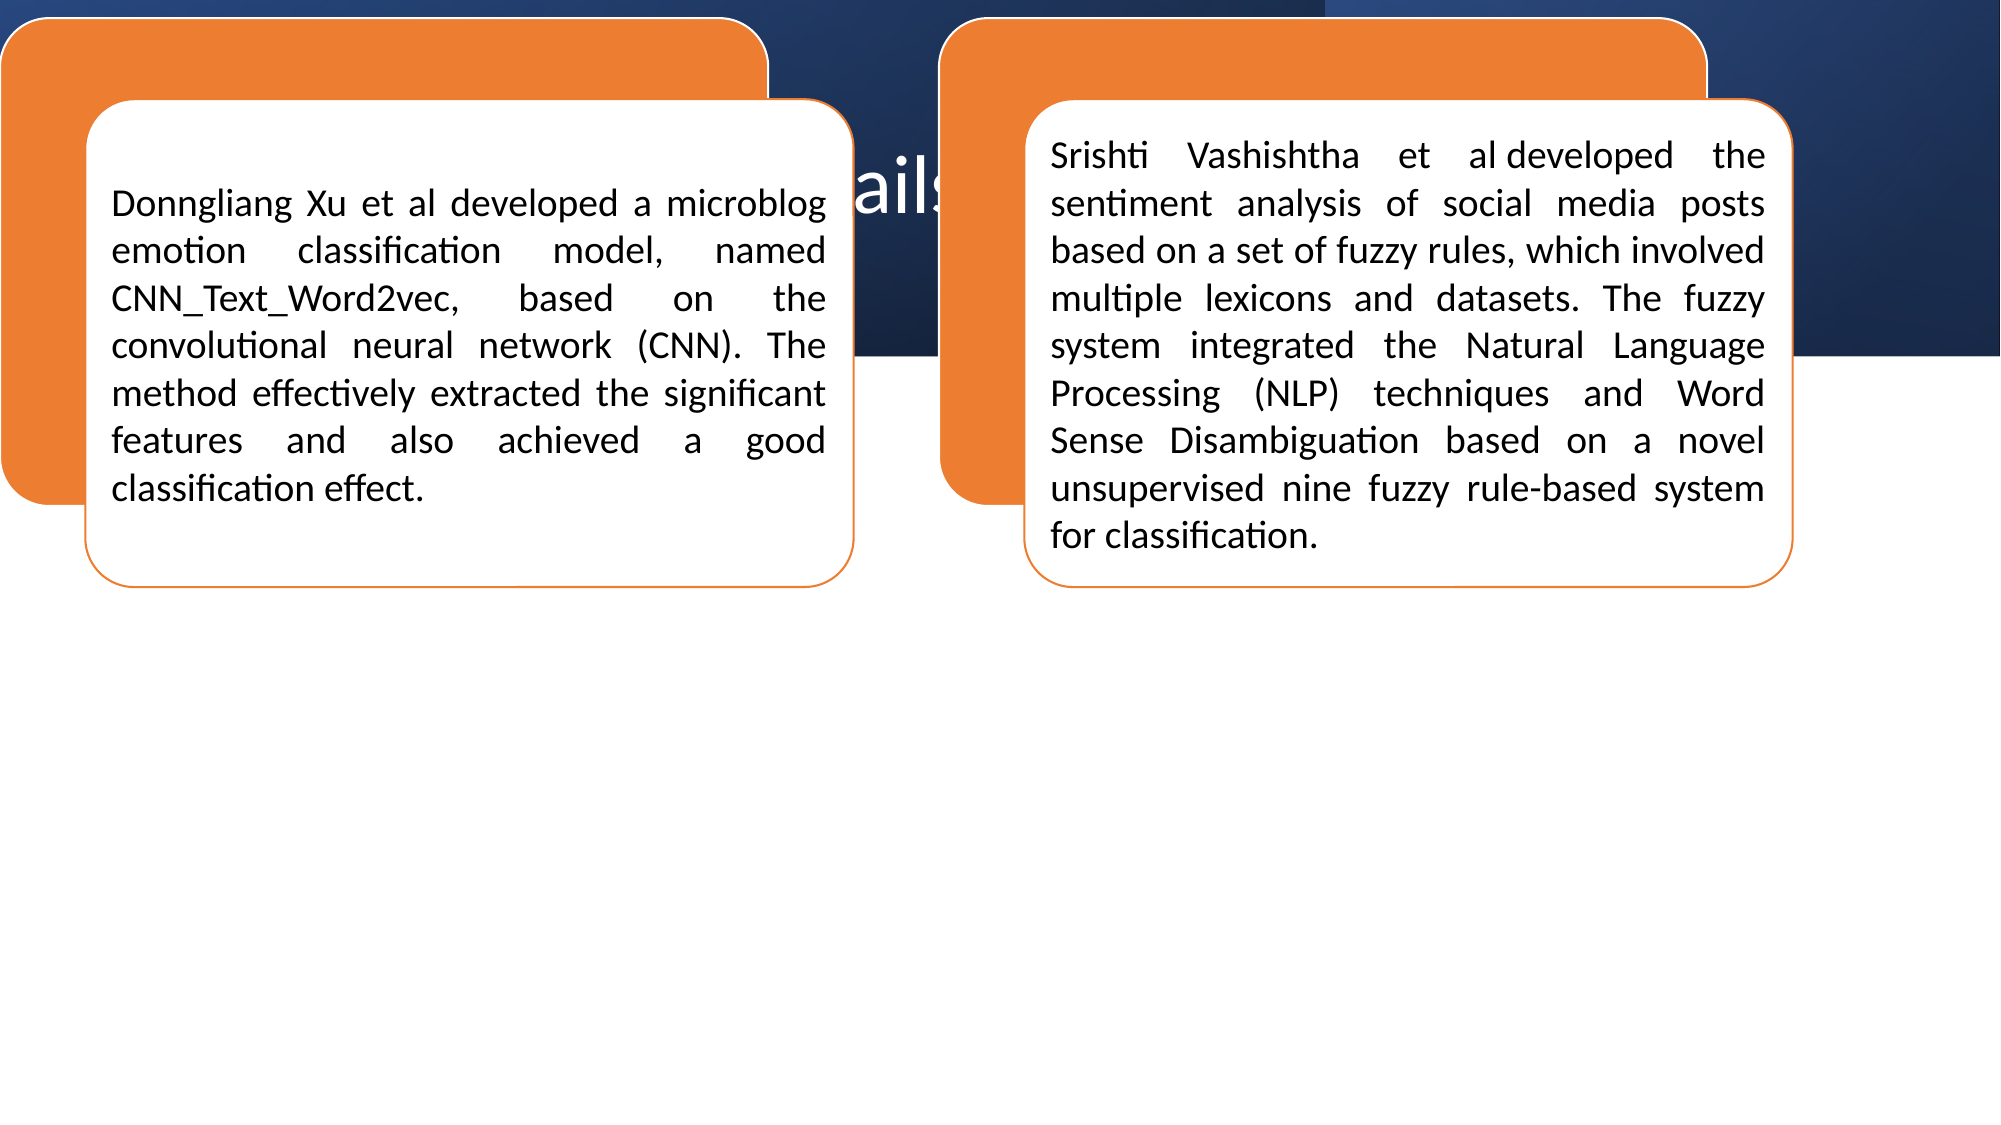

# Related Work (details regarding existing work)
Donngliang Xu et al developed a microblog emotion classification model, named CNN_Text_Word2vec, based on the convolutional neural network (CNN). The method effectively extracted the significant features and also achieved a good classification effect.
Srishti Vashishtha et al developed the sentiment analysis of social media posts based on a set of fuzzy rules, which involved multiple lexicons and datasets. The fuzzy system integrated the Natural Language Processing (NLP) techniques and Word Sense Disambiguation based on a novel unsupervised nine fuzzy rule-based system for classification.